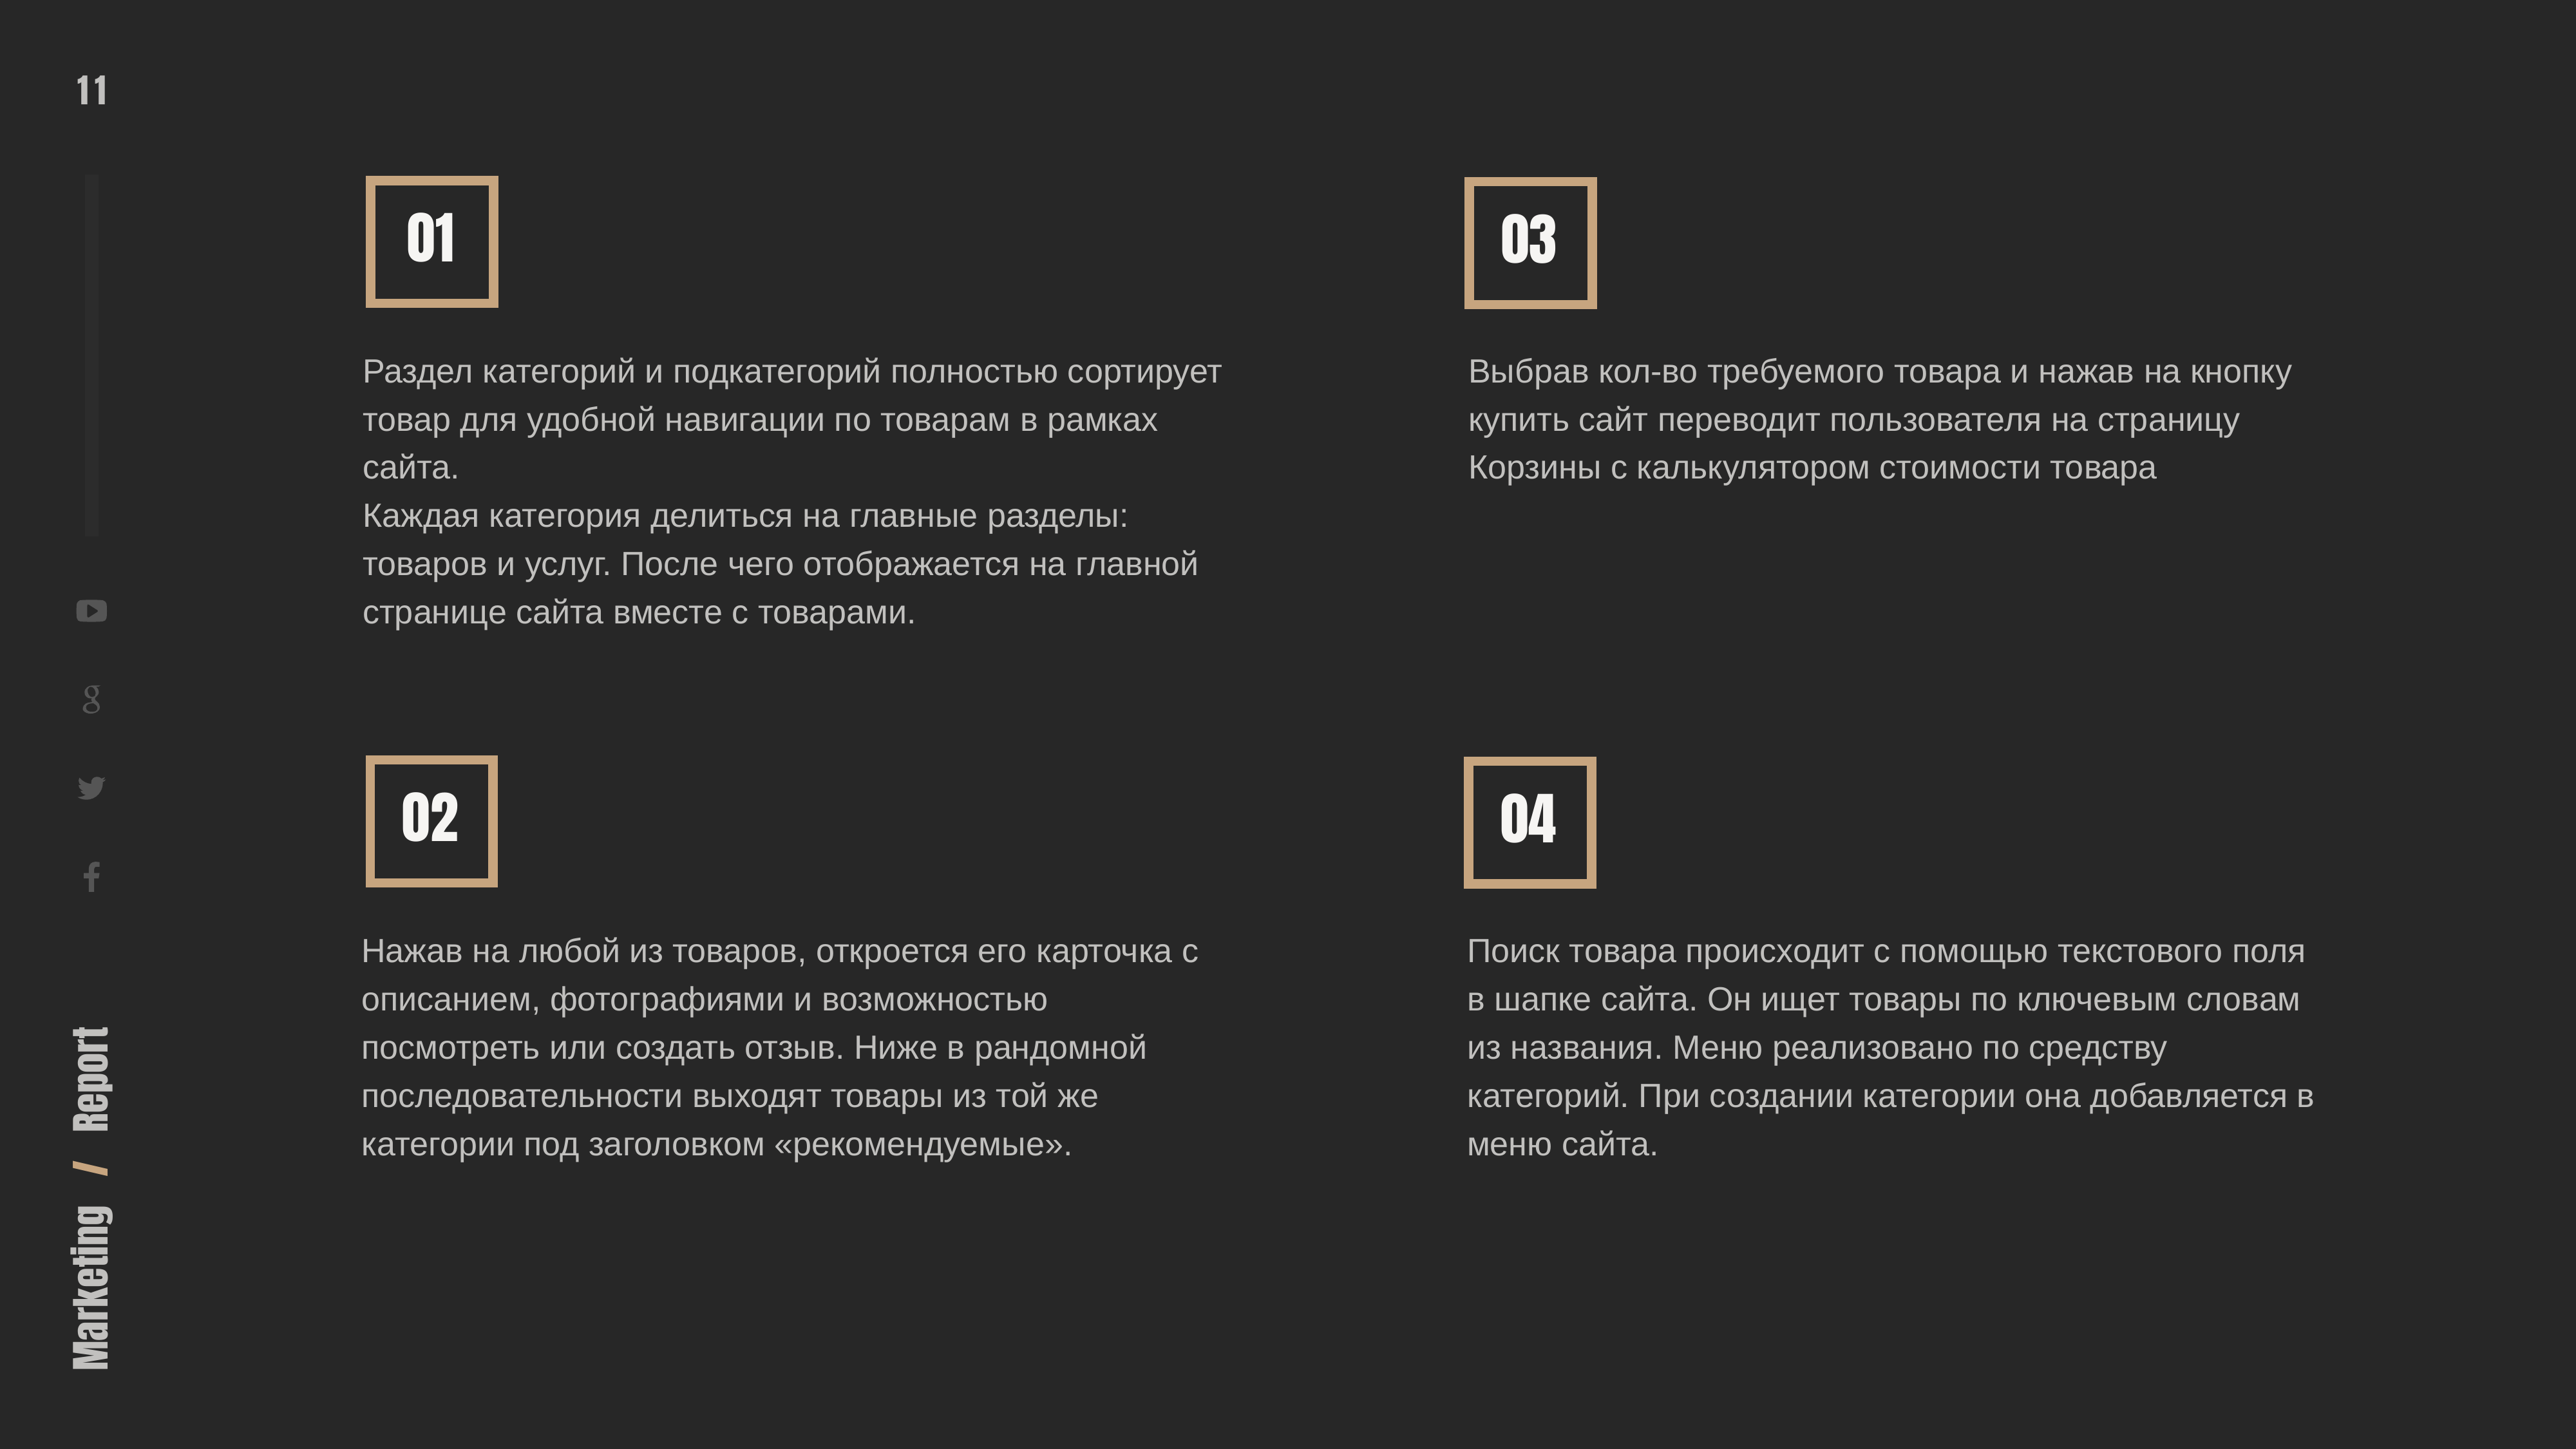

11

01

03
Раздел категорий и подкатегорий полностью сортирует товар для удобной навигации по товарам в рамках сайта.
Каждая категория делиться на главные разделы: товаров и услуг. После чего отображается на главной странице сайта вместе с товарами.

Выбрав кол-во требуемого товара и нажав на кнопку купить сайт переводит пользователя на страницу Корзины с калькулятором стоимости товара

02

04
Нажав на любой из товаров, откроется его карточка с описанием, фотографиями и возможностью посмотреть или создать отзыв. Ниже в рандомной последовательности выходят товары из той же категории под заголовком «рекомендуемые».
Поиск товара происходит с помощью текстового поля в шапке сайта. Он ищет товары по ключевым словам из названия. Меню реализовано по средству категорий. При создании категории она добавляется в меню сайта.